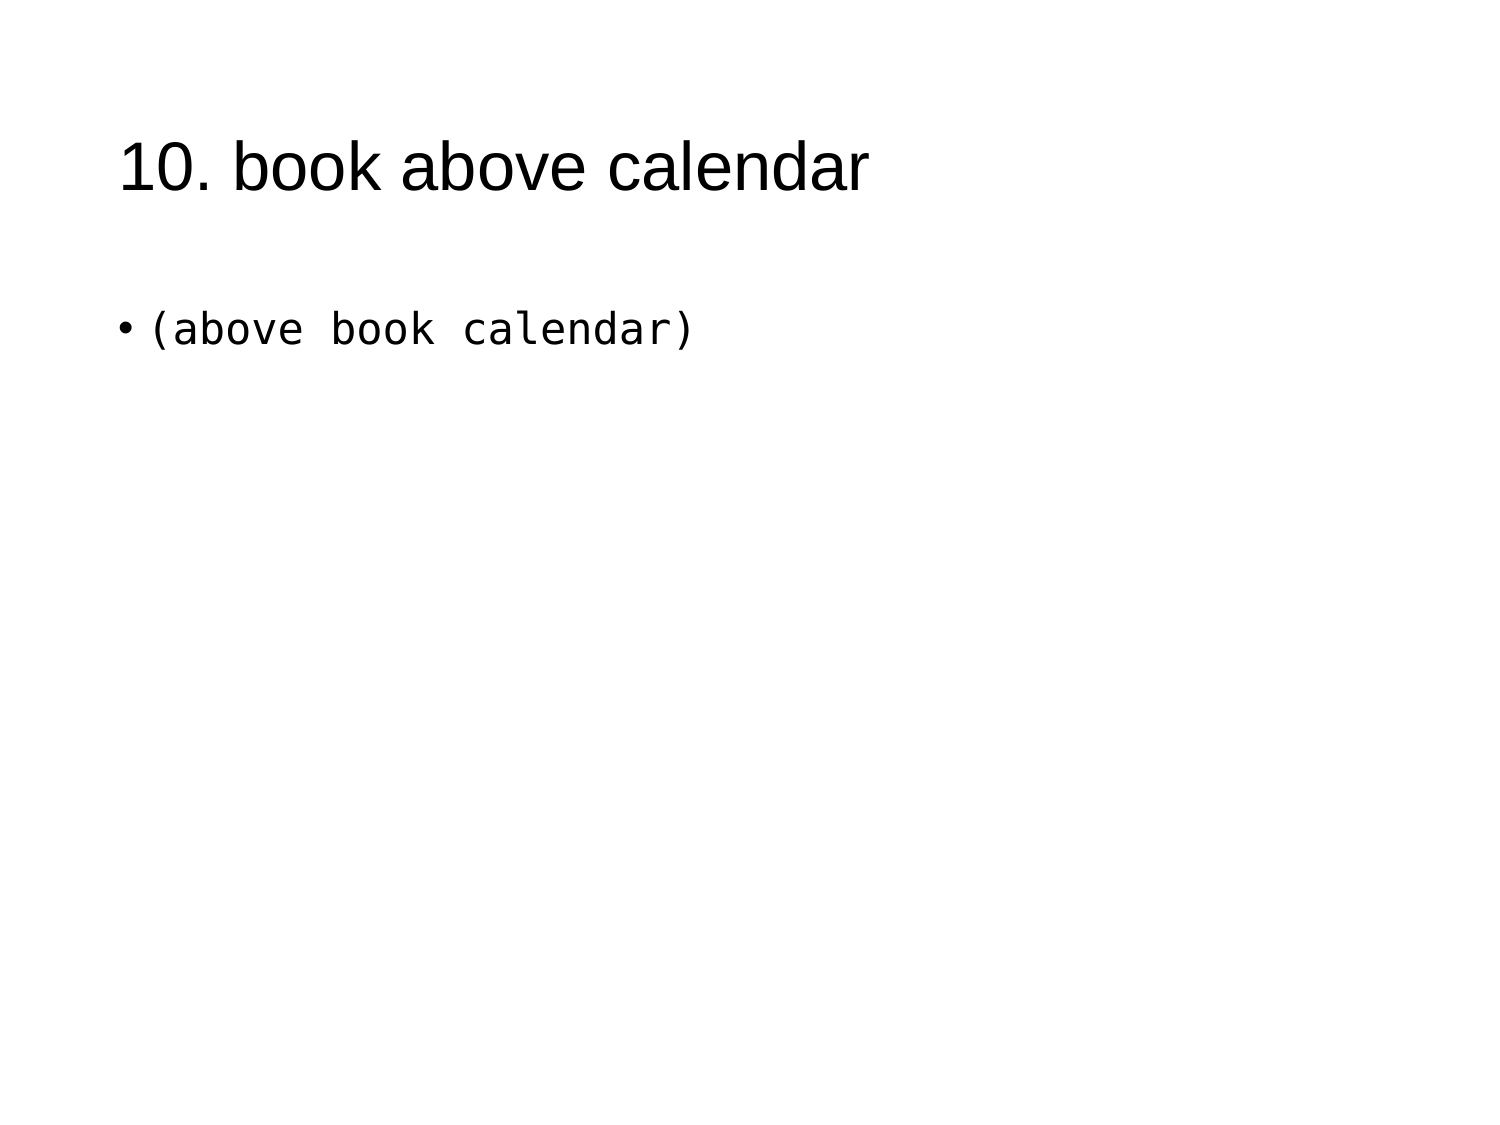

# 10. book above calendar
(above book calendar)